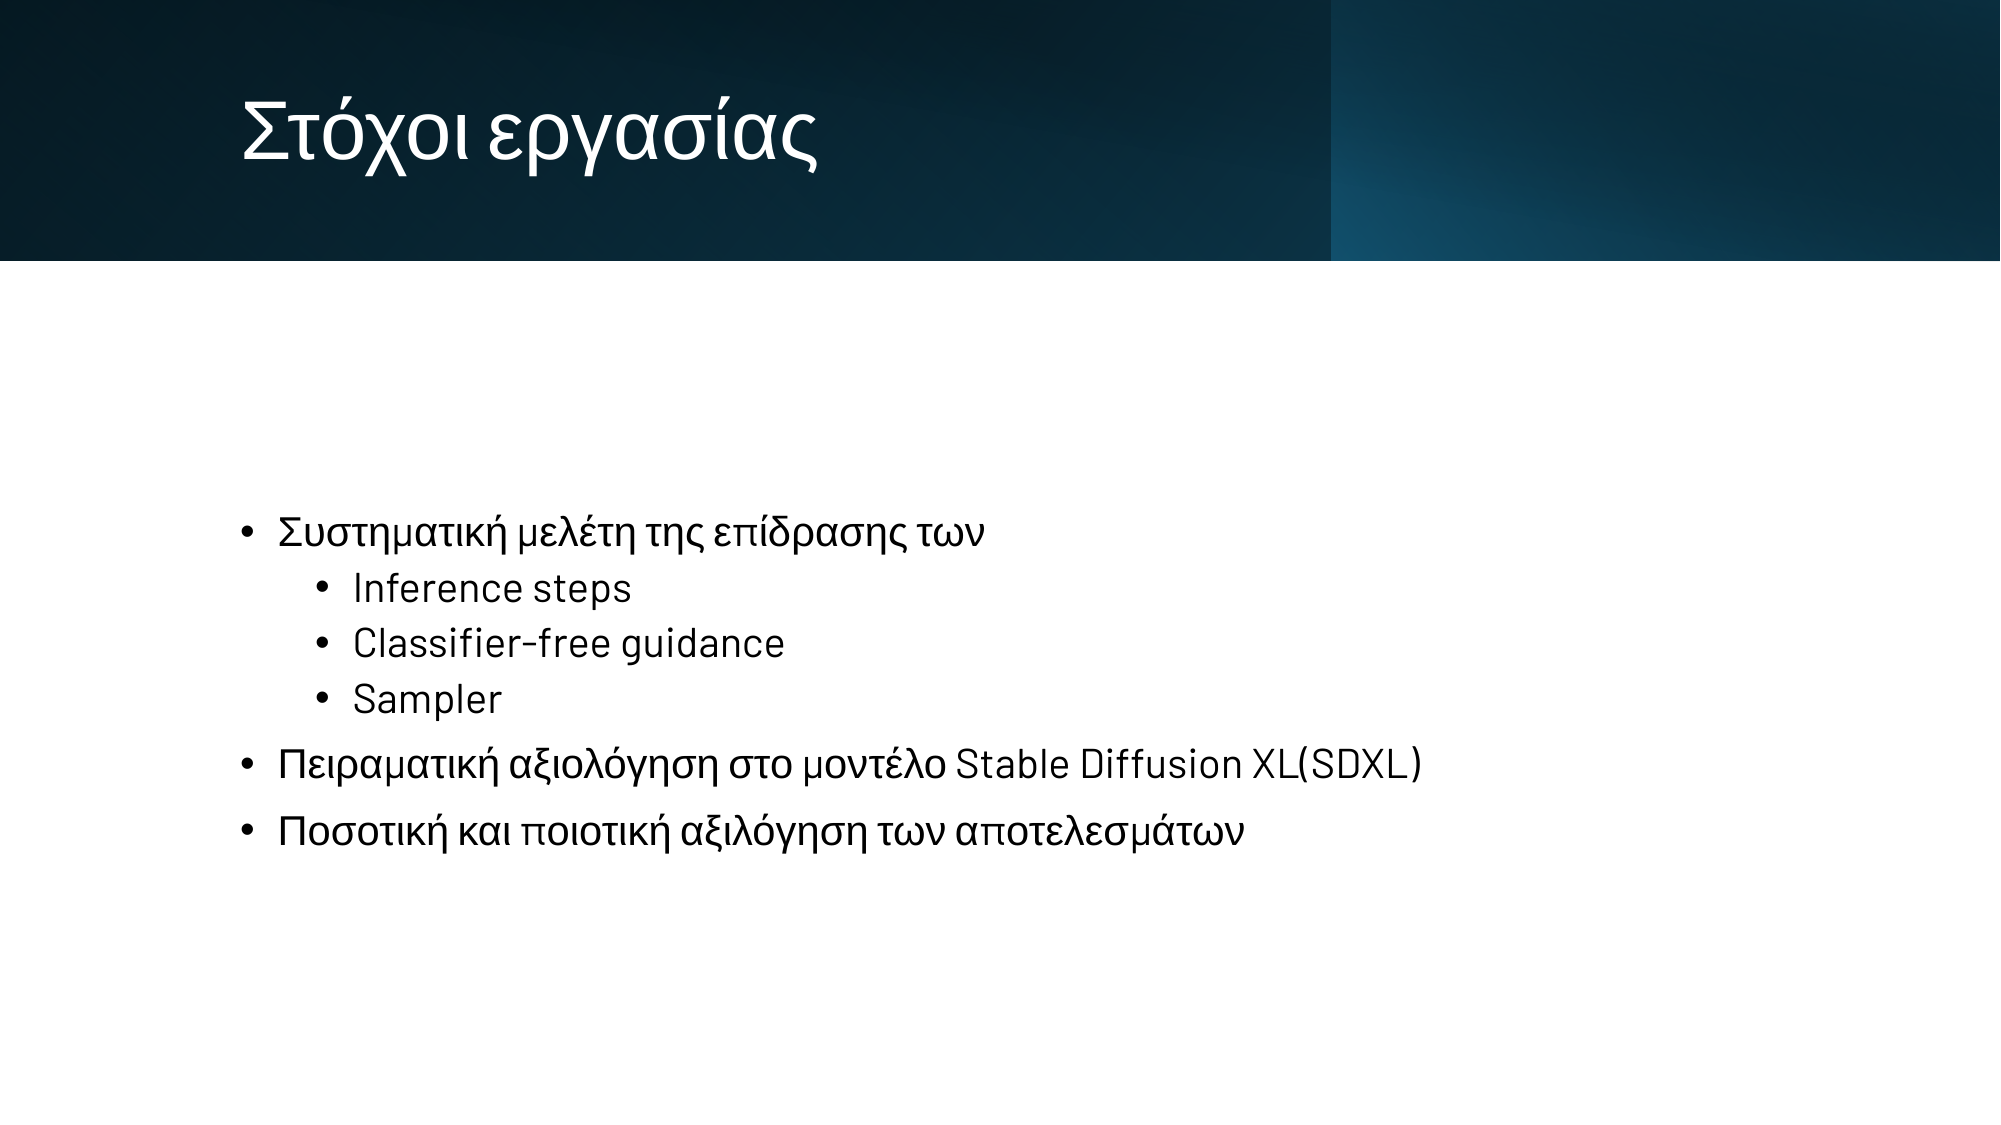

# Στόχοι εργασίας
Συστηματική μελέτη της επίδρασης των
Inference steps
Classifier-free guidance
Sampler
Πειραματική αξιολόγηση στο μοντέλο Stable Diffusion XL(SDXL)
Ποσοτική και ποιοτική αξιλόγηση των αποτελεσμάτων